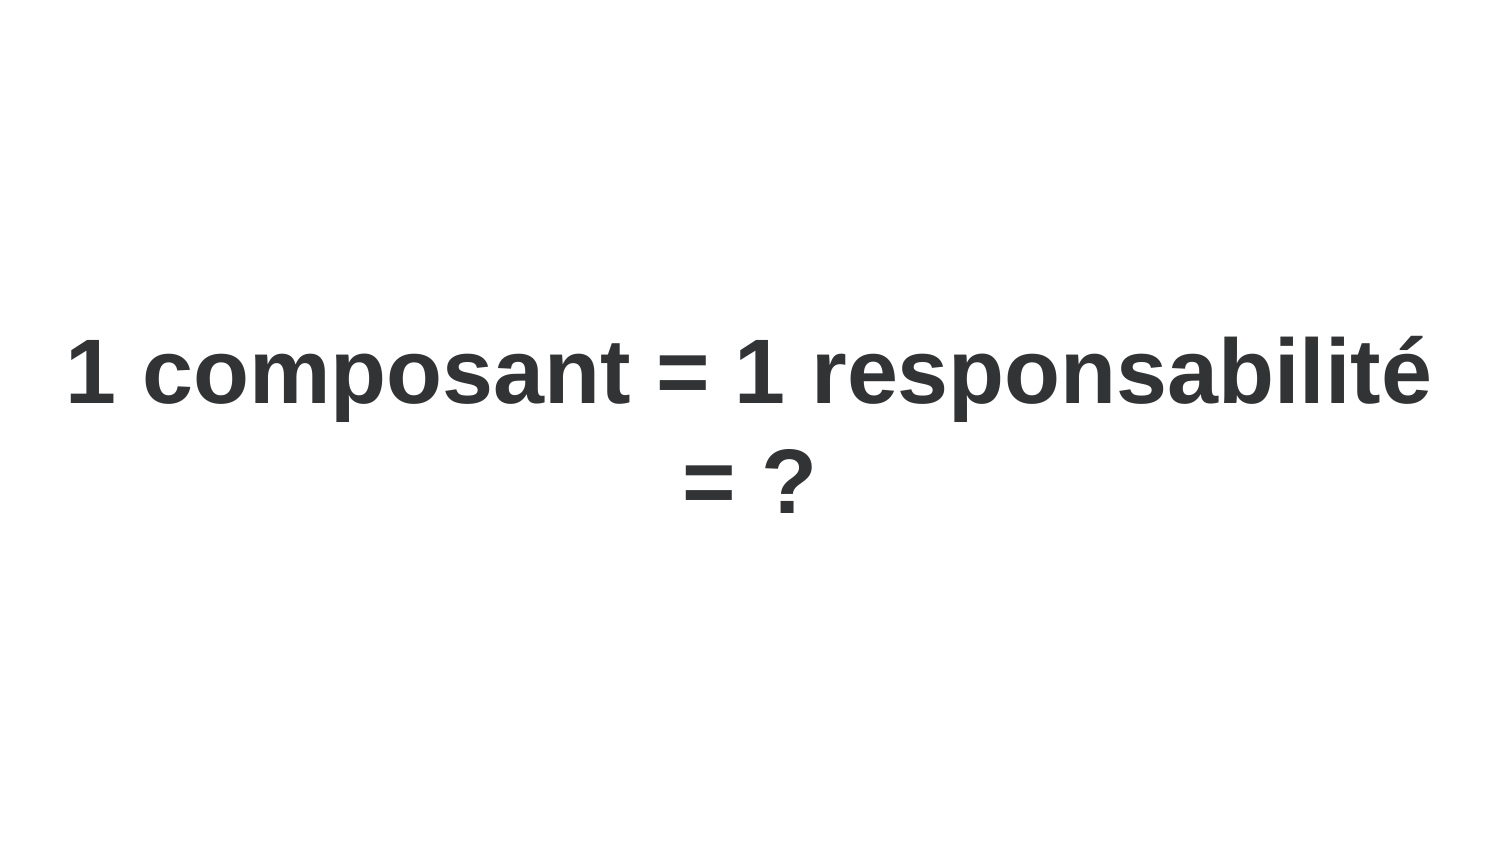

# 1 composant = 1 responsabilité = ?